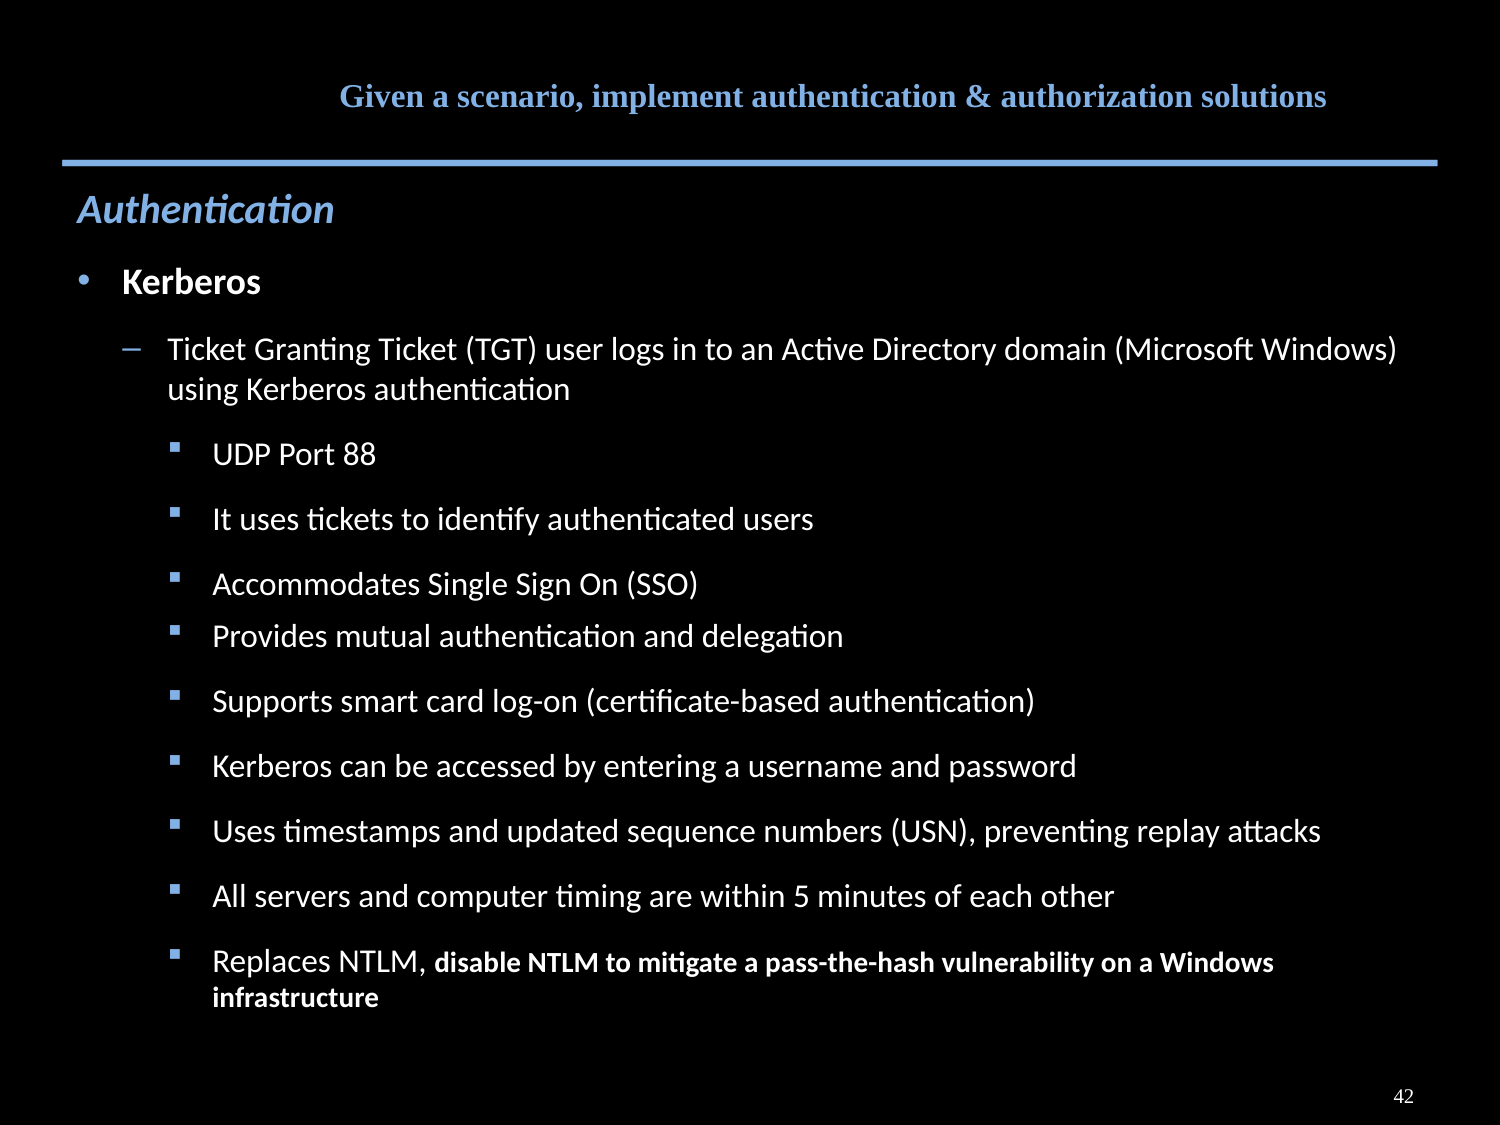

# Given a scenario, implement authentication & authorization solutions
Authentication
Kerberos
Ticket Granting Ticket (TGT) user logs in to an Active Directory domain (Microsoft Windows) using Kerberos authentication
UDP Port 88
It uses tickets to identify authenticated users
Accommodates Single Sign On (SSO)
Provides mutual authentication and delegation
Supports smart card log-on (certificate-based authentication)
Kerberos can be accessed by entering a username and password
Uses timestamps and updated sequence numbers (USN), preventing replay attacks
All servers and computer timing are within 5 minutes of each other
Replaces NTLM, disable NTLM to mitigate a pass-the-hash vulnerability on a Windows infrastructure

42